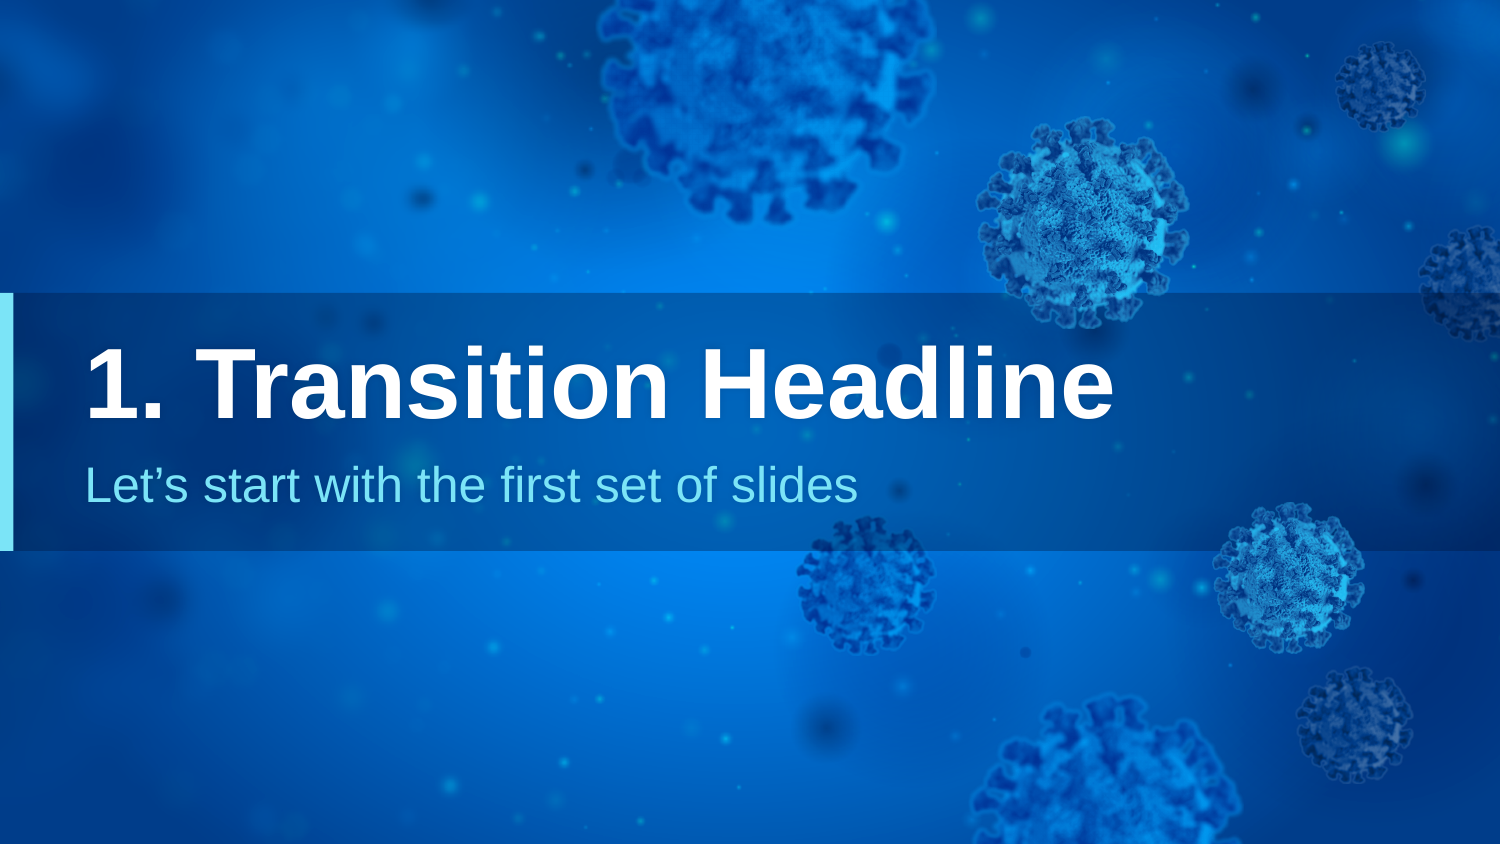

# 1. Transition Headline
Let’s start with the first set of slides